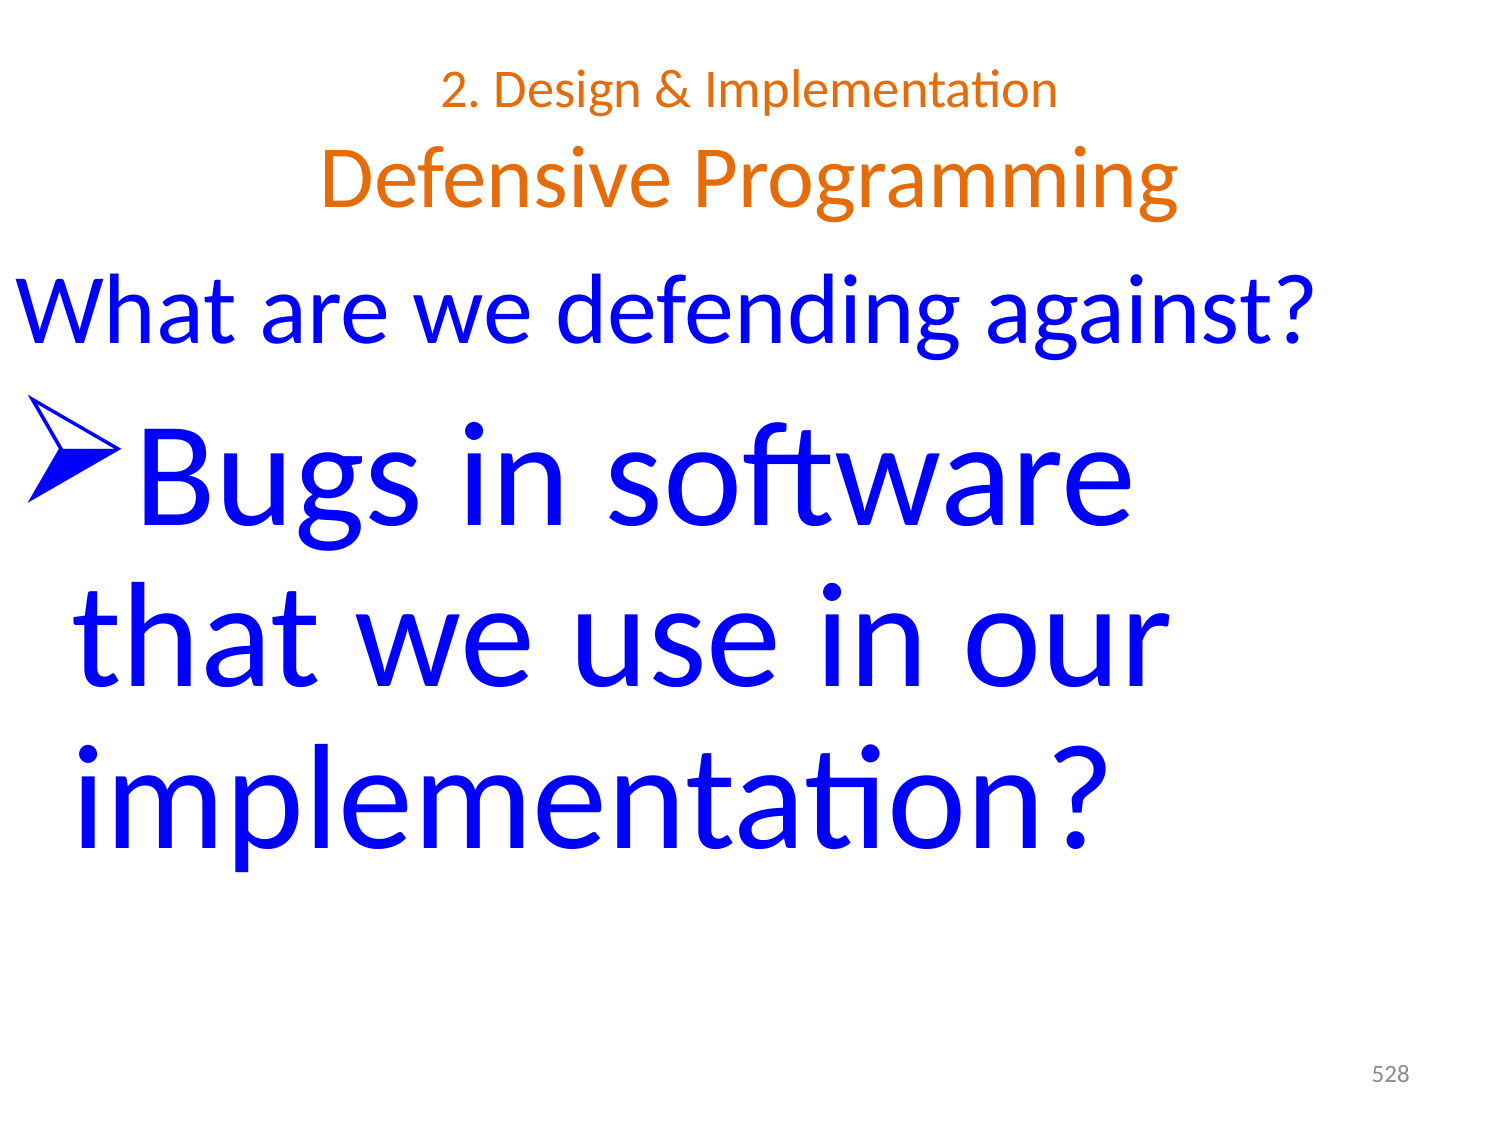

# 2. Design & Implementation Defensive Programming
What are we defending against?
Bugs in software that we use in our implementation?

528